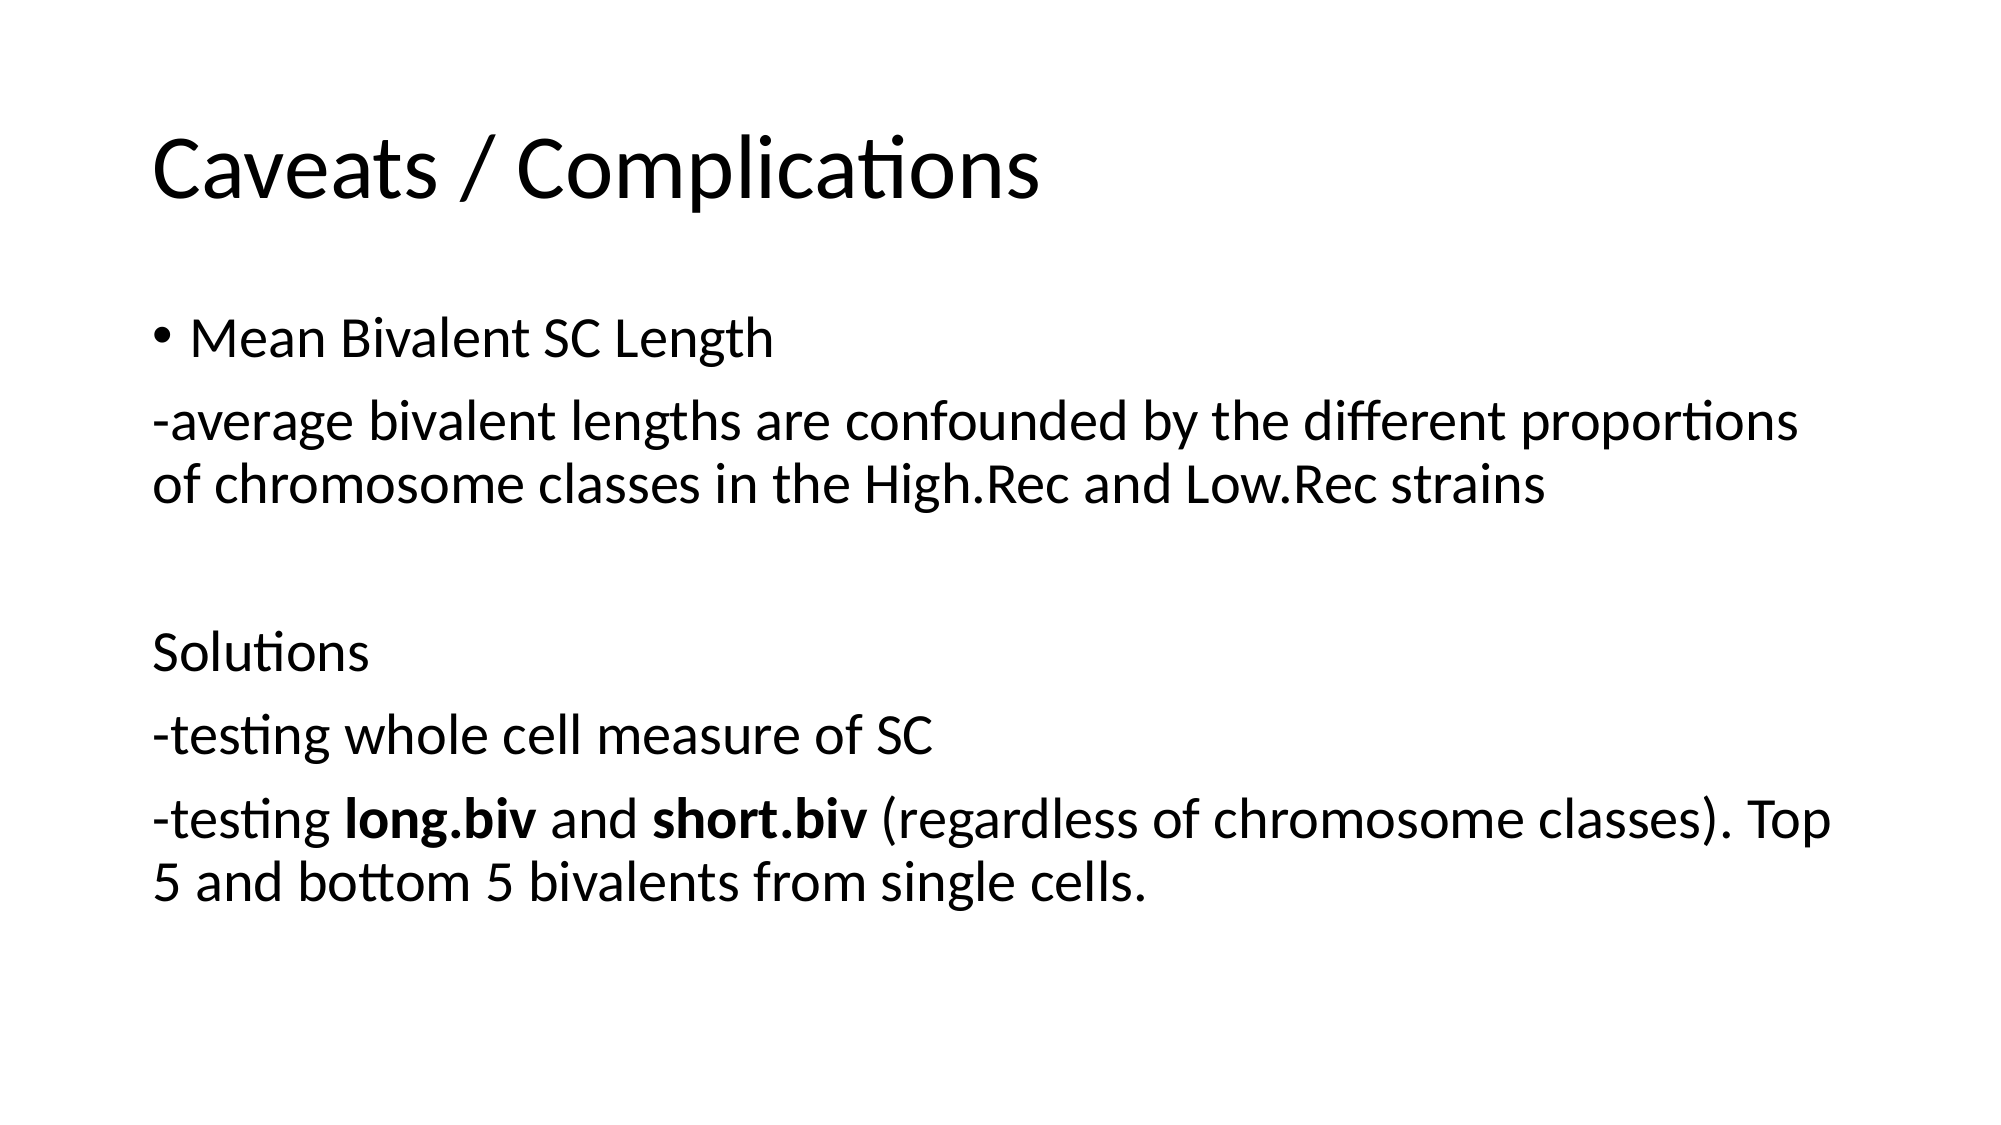

# Caveats / Complications
Mean Bivalent SC Length
-average bivalent lengths are confounded by the different proportions of chromosome classes in the High.Rec and Low.Rec strains

Solutions
-testing whole cell measure of SC
-testing long.biv and short.biv (regardless of chromosome classes). Top 5 and bottom 5 bivalents from single cells.